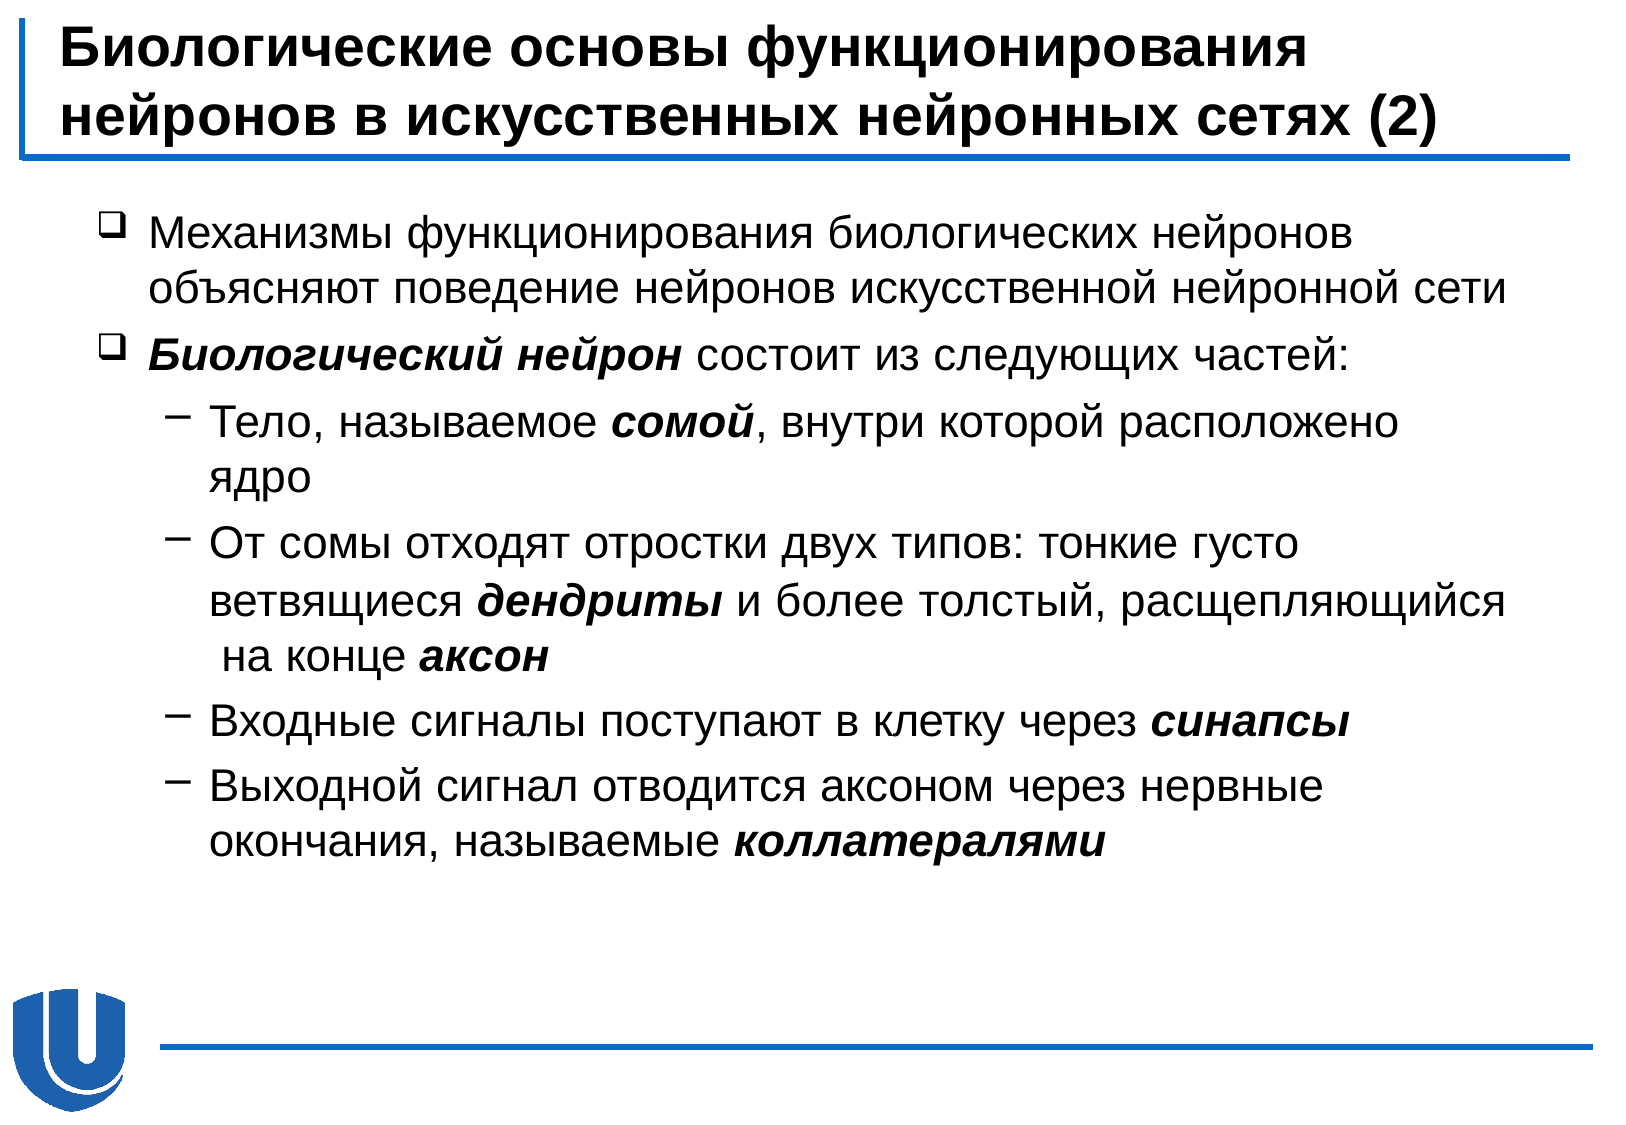

# Биологические основы функционирования  нейронов в искусственных нейронных сетях (2)
Механизмы функционирования биологических нейронов
объясняют поведение нейронов искусственной нейронной сети
Биологический нейрон состоит из следующих частей:
Тело, называемое сомой, внутри которой расположено
ядро
От сомы отходят отростки двух типов: тонкие густо
ветвящиеся дендриты и более толстый, расщепляющийся  на конце аксон
Входные сигналы поступают в клетку через синапсы
Выходной сигнал отводится аксоном через нервные  окончания, называемые коллатералями